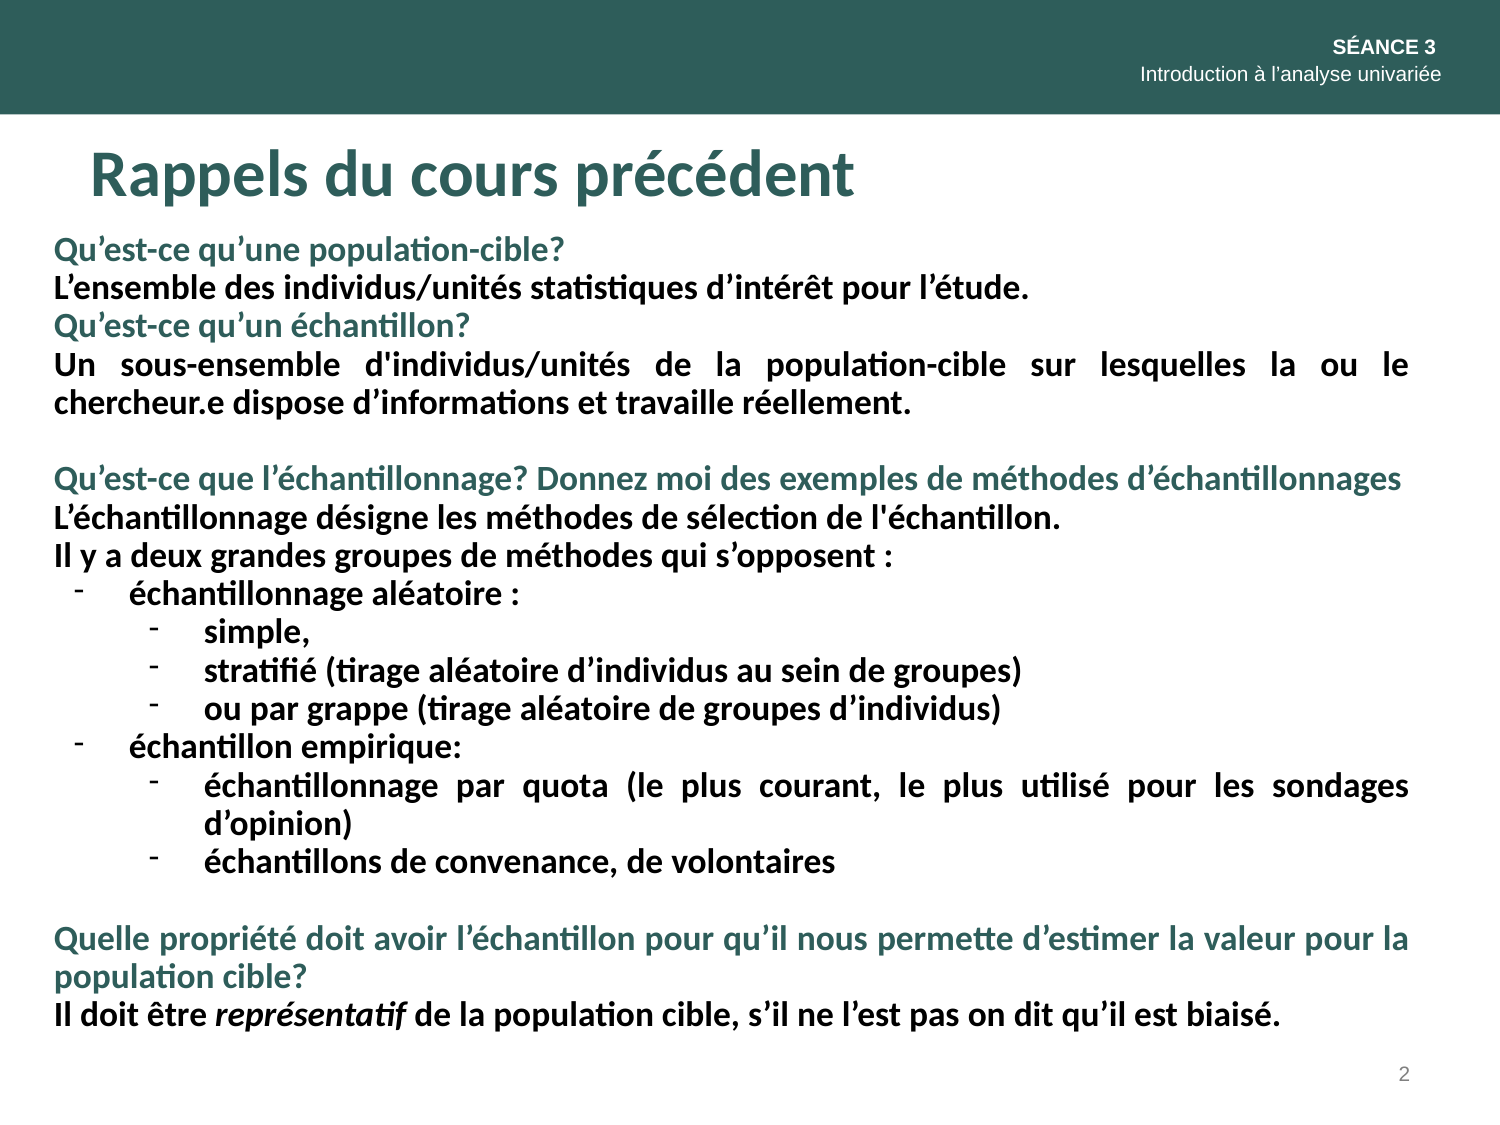

SÉANCE 3
Introduction à l’analyse univariée
Rappels du cours précédent

Qu’est-ce qu’une population-cible?
L’ensemble des individus/unités statistiques d’intérêt pour l’étude.
Qu’est-ce qu’un échantillon?
Un sous-ensemble d'individus/unités de la population-cible sur lesquelles la ou le chercheur.e dispose d’informations et travaille réellement.

Qu’est-ce que l’échantillonnage? Donnez moi des exemples de méthodes d’échantillonnages
L’échantillonnage désigne les méthodes de sélection de l'échantillon.
Il y a deux grandes groupes de méthodes qui s’opposent :
échantillonnage aléatoire :
simple,
stratifié (tirage aléatoire d’individus au sein de groupes)
ou par grappe (tirage aléatoire de groupes d’individus)
échantillon empirique:
échantillonnage par quota (le plus courant, le plus utilisé pour les sondages d’opinion)
échantillons de convenance, de volontaires

Quelle propriété doit avoir l’échantillon pour qu’il nous permette d’estimer la valeur pour la population cible?
Il doit être représentatif de la population cible, s’il ne l’est pas on dit qu’il est biaisé.

2